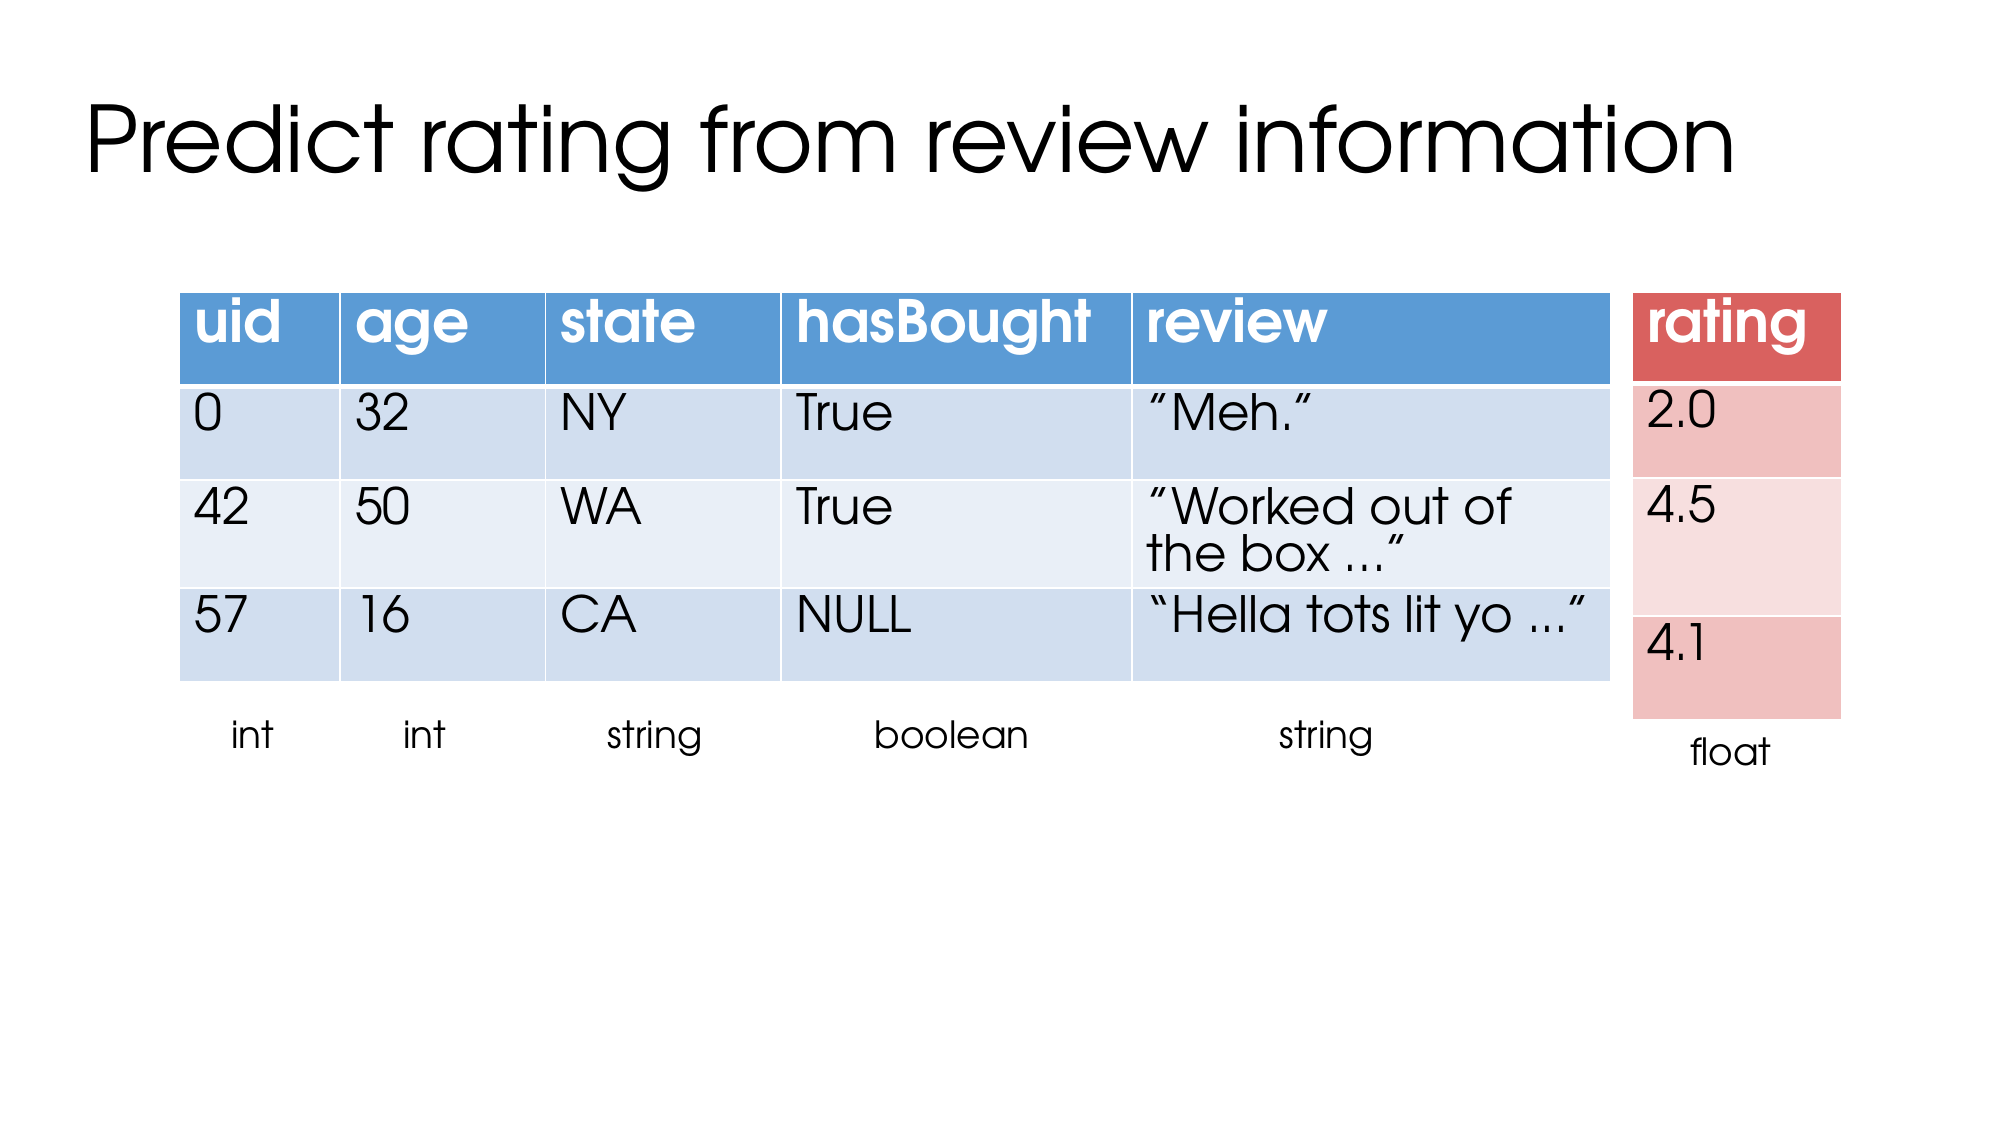

# Predict rating from review information
| uid | age | state | hasBought | review |
| --- | --- | --- | --- | --- |
| 0 | 32 | NY | True | ”Meh.” |
| 42 | 50 | WA | True | ”Worked out of the box …” |
| 57 | 16 | CA | NULL | “Hella tots lit yo ...” |
| rating |
| --- |
| 2.0 |
| 4.5 |
| 4.1 |
int
int
string
boolean
string
float